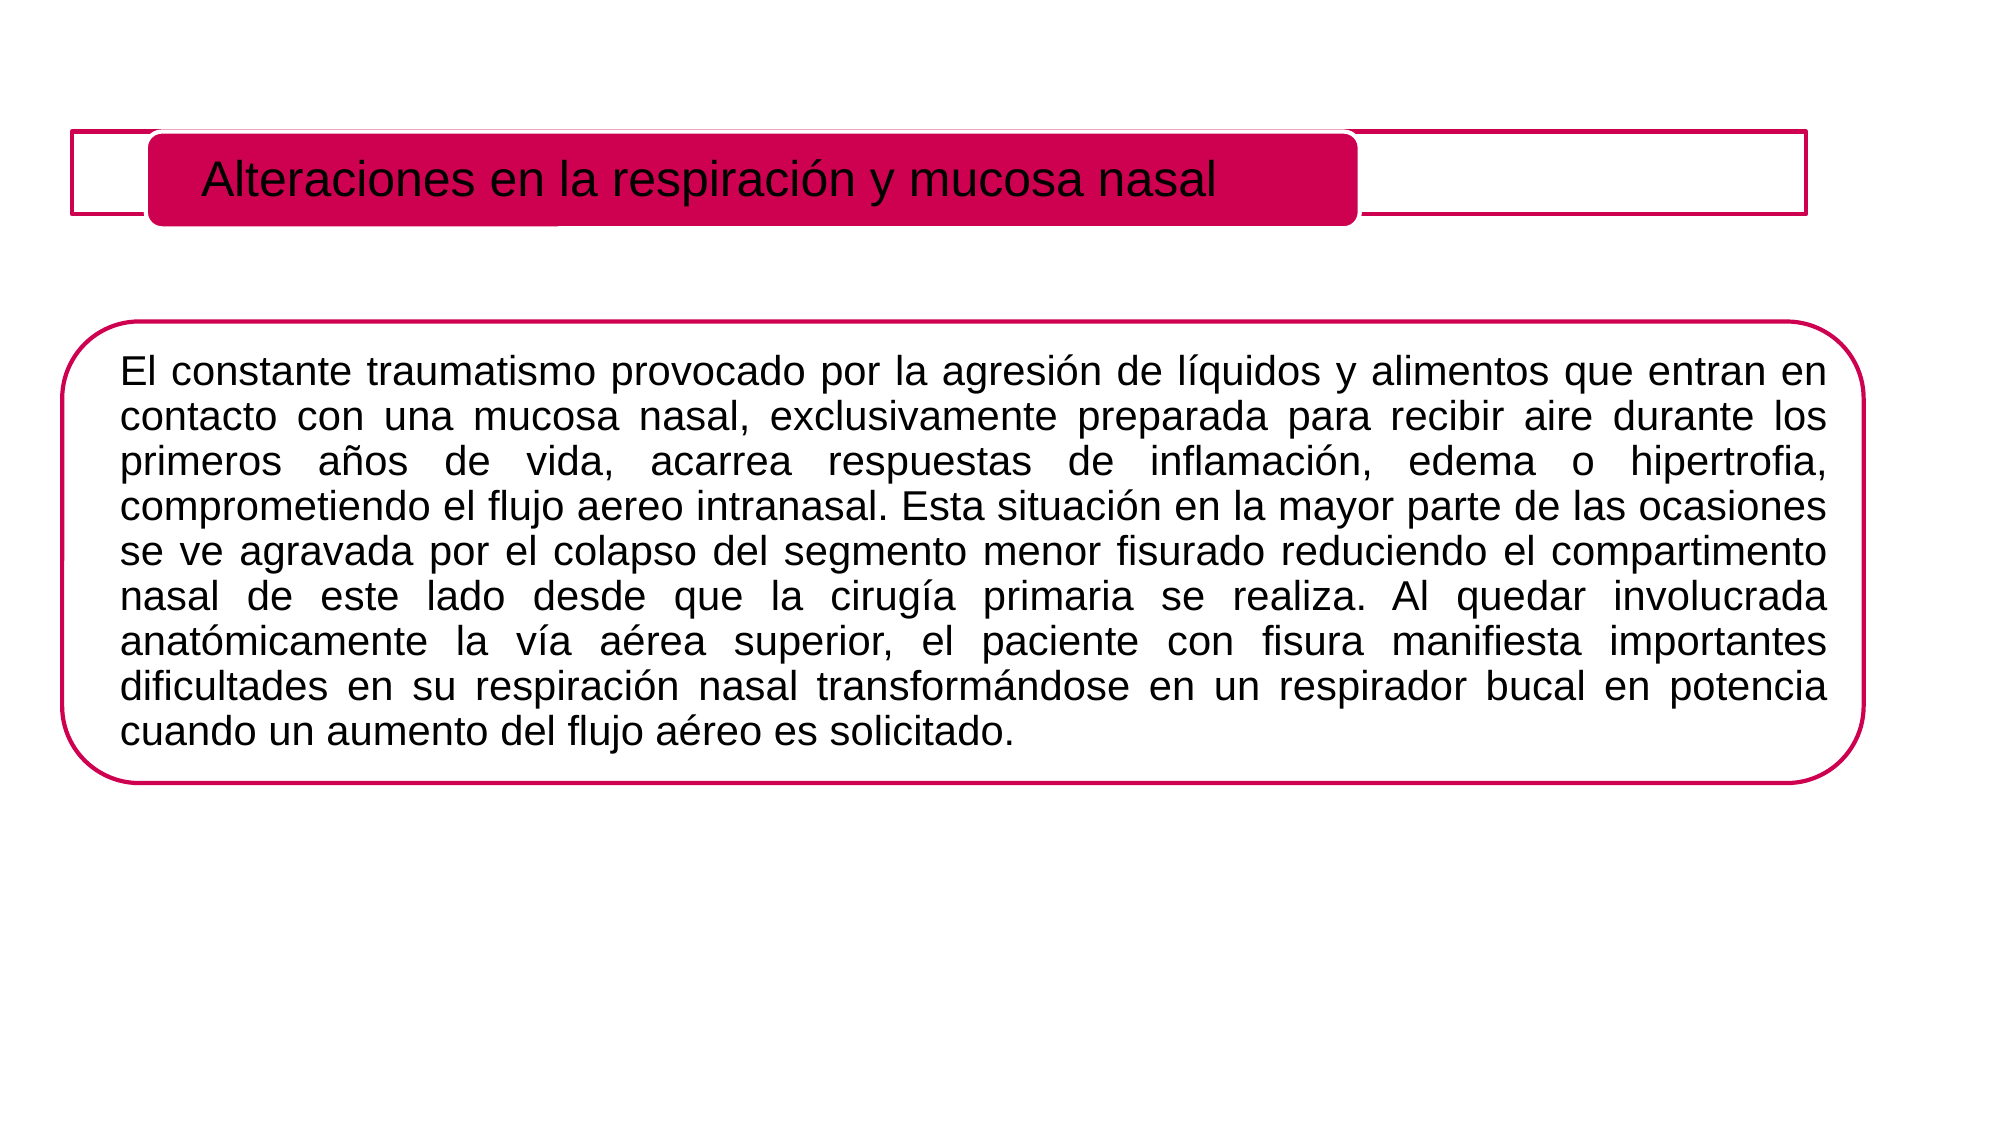

Alteraciones en la respiración y mucosa nasal
El constante traumatismo provocado por la agresión de líquidos y alimentos que entran en contacto con una mucosa nasal, exclusivamente preparada para recibir aire durante los primeros años de vida, acarrea respuestas de inflamación, edema o hipertrofia, comprometiendo el flujo aereo intranasal. Esta situación en la mayor parte de las ocasiones se ve agravada por el colapso del segmento menor fisurado reduciendo el compartimento nasal de este lado desde que la cirugía primaria se realiza. Al quedar involucrada anatómicamente la vía aérea superior, el paciente con fisura manifiesta importantes dificultades en su respiración nasal transformándose en un respirador bucal en potencia cuando un aumento del flujo aéreo es solicitado.